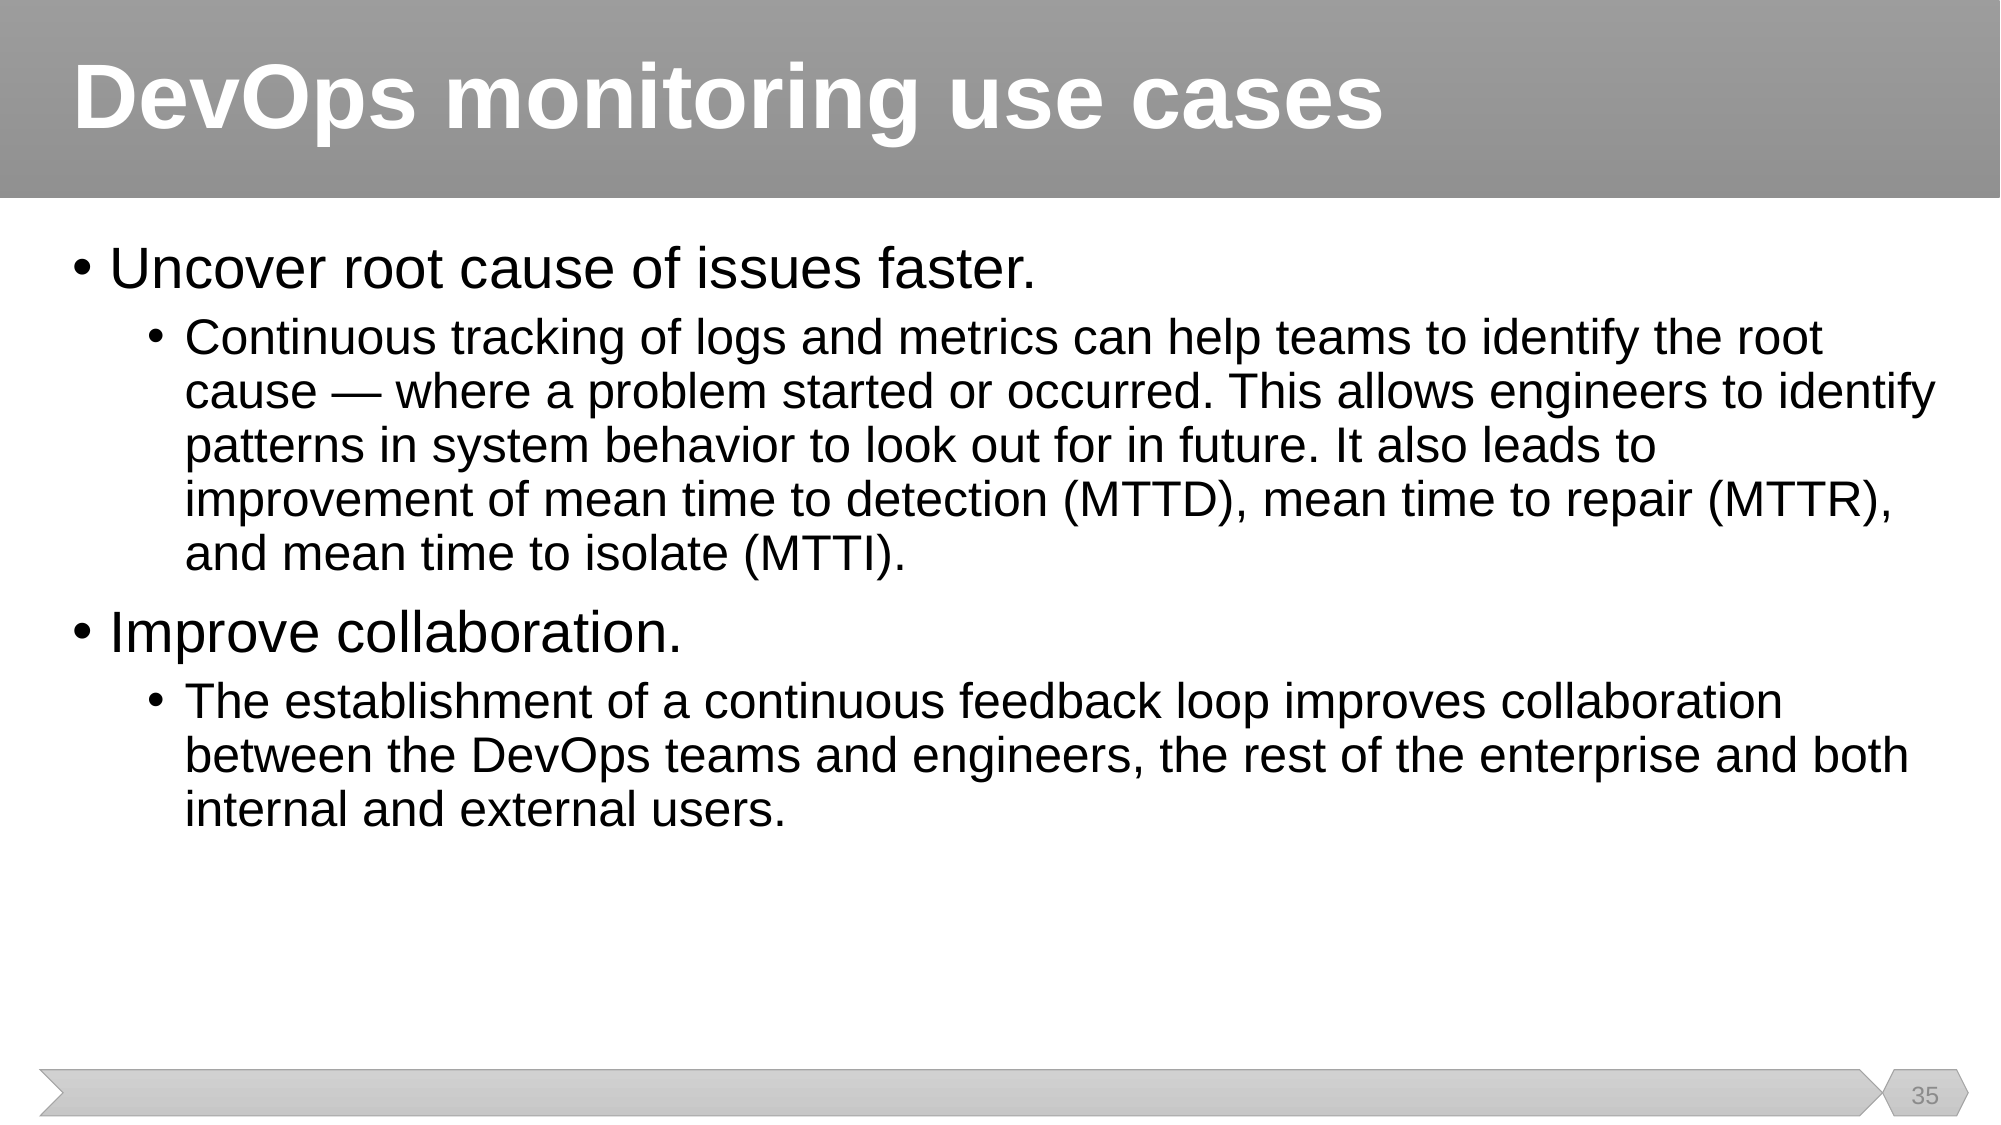

# DevOps monitoring use cases
Uncover root cause of issues faster.
Continuous tracking of logs and metrics can help teams to identify the root cause — where a problem started or occurred. This allows engineers to identify patterns in system behavior to look out for in future. It also leads to improvement of mean time to detection (MTTD), mean time to repair (MTTR), and mean time to isolate (MTTI).
Improve collaboration.
The establishment of a continuous feedback loop improves collaboration between the DevOps teams and engineers, the rest of the enterprise and both internal and external users.
35